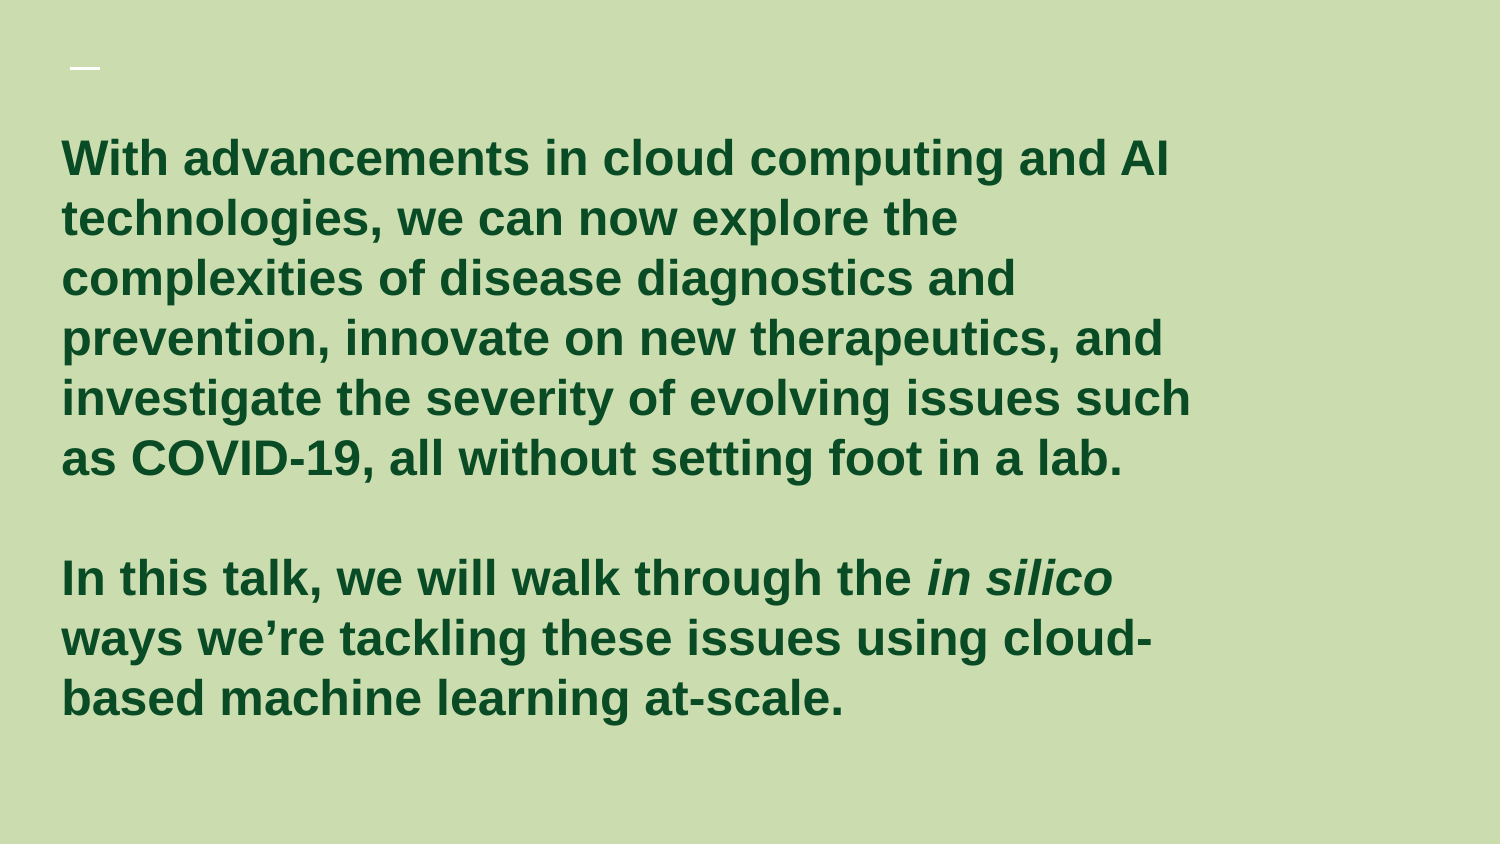

# With advancements in cloud computing and AI technologies, we can now explore the complexities of disease diagnostics and prevention, innovate on new therapeutics, and investigate the severity of evolving issues such as COVID-19, all without setting foot in a lab. In this talk, we will walk through the in silico ways we’re tackling these issues using cloud-based machine learning at-scale.